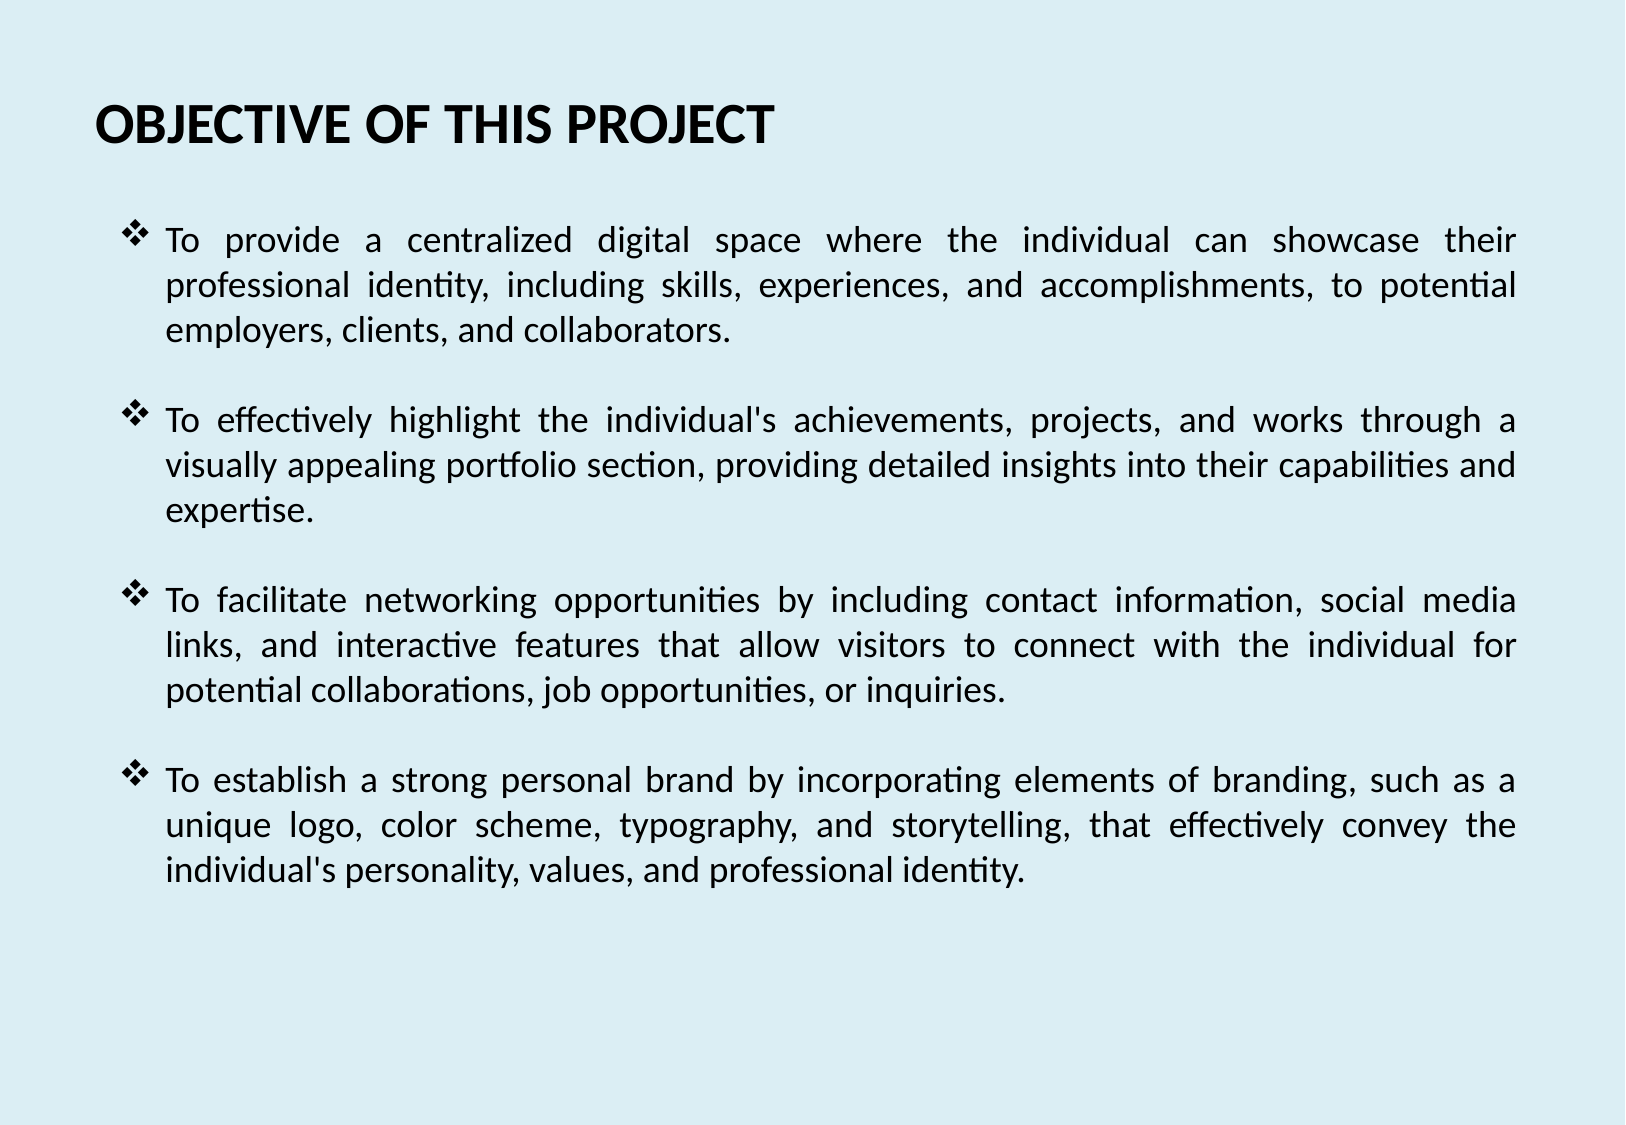

OBJECTIVE OF THIS PROJECT
To provide a centralized digital space where the individual can showcase their professional identity, including skills, experiences, and accomplishments, to potential employers, clients, and collaborators.

To effectively highlight the individual's achievements, projects, and works through a visually appealing portfolio section, providing detailed insights into their capabilities and expertise.

To facilitate networking opportunities by including contact information, social media links, and interactive features that allow visitors to connect with the individual for potential collaborations, job opportunities, or inquiries.

To establish a strong personal brand by incorporating elements of branding, such as a unique logo, color scheme, typography, and storytelling, that effectively convey the individual's personality, values, and professional identity.